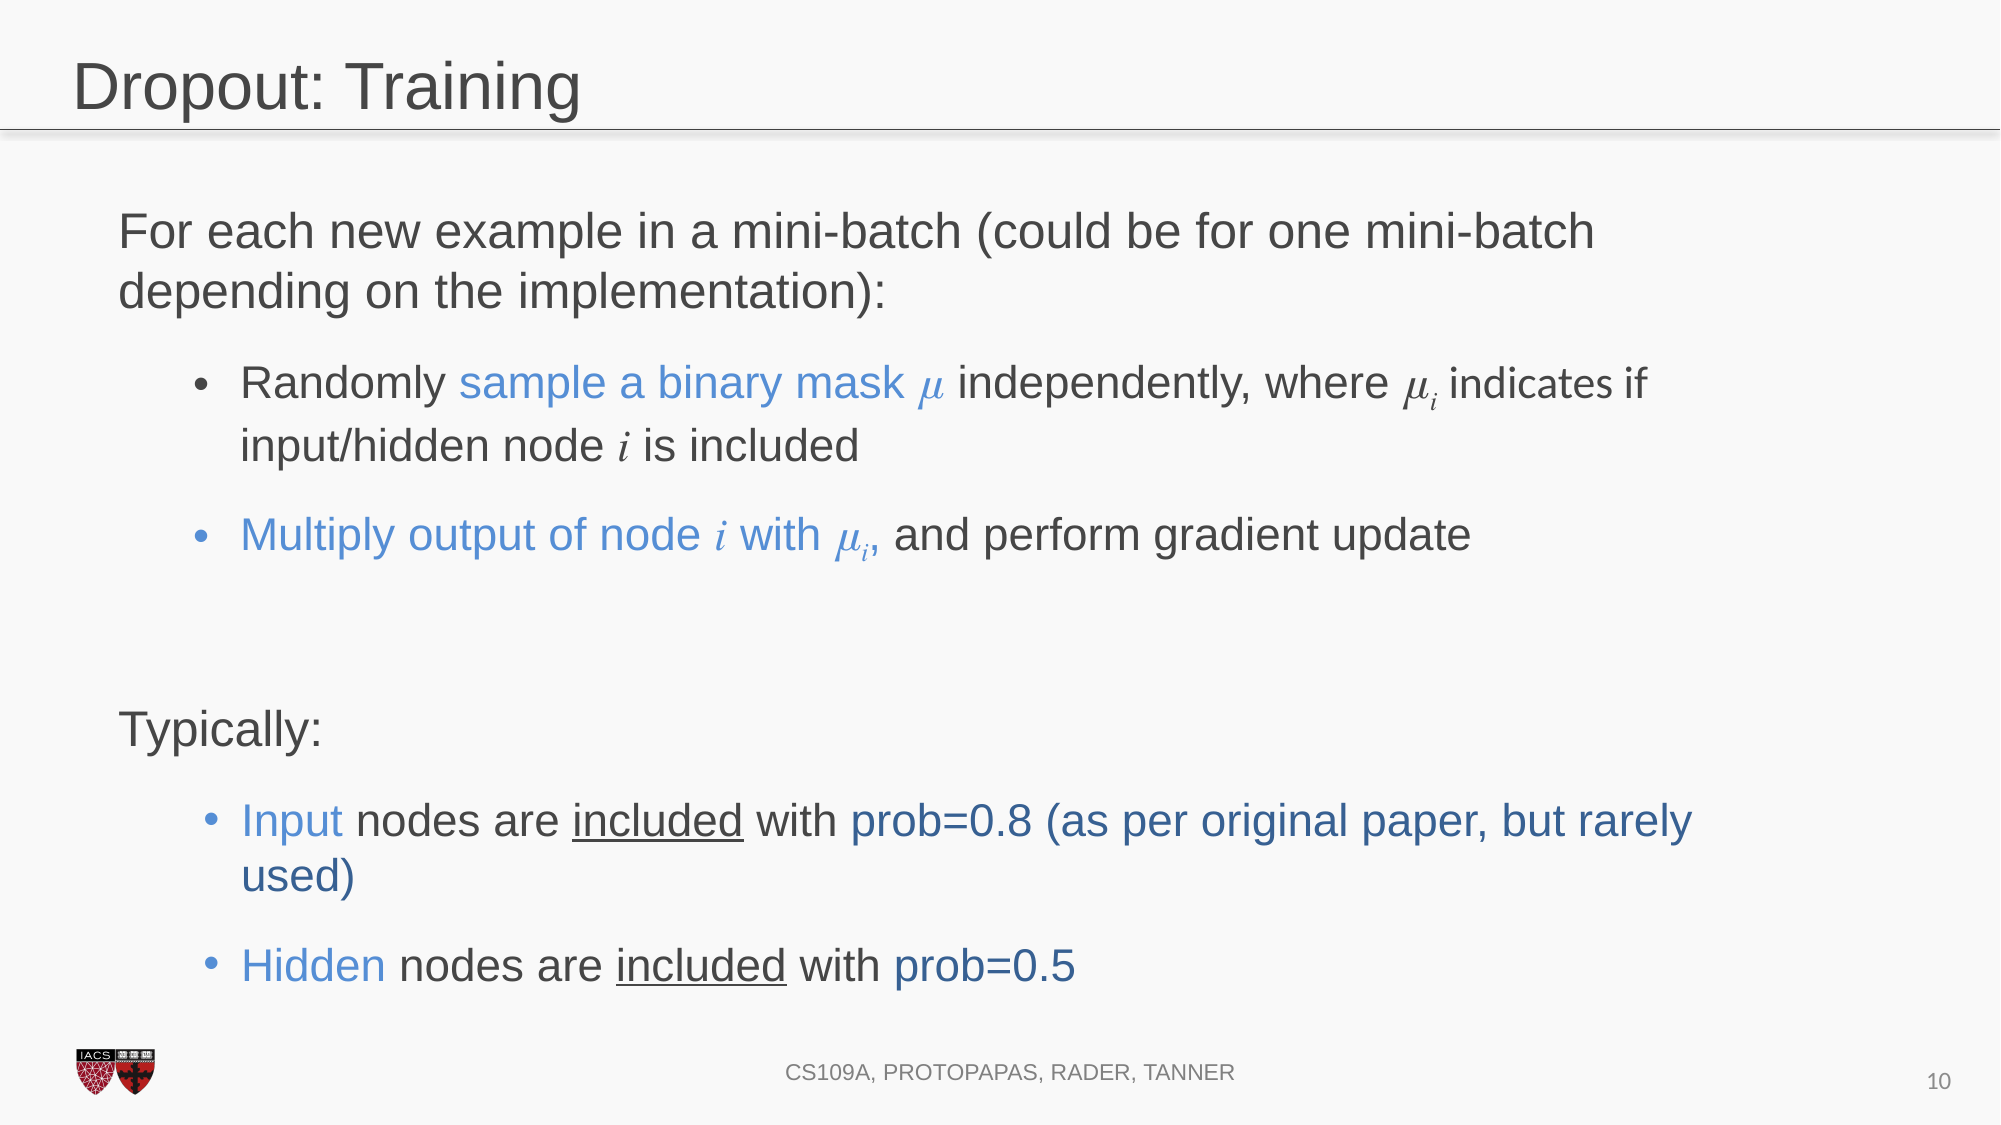

# Dropout: Training
For each new example in a mini-batch (could be for one mini-batch depending on the implementation):
Randomly sample a binary mask μ independently, where μi indicates if input/hidden node i is included
Multiply output of node i with μi, and perform gradient update

Typically:
Input nodes are included with prob=0.8 (as per original paper, but rarely used)
Hidden nodes are included with prob=0.5
10